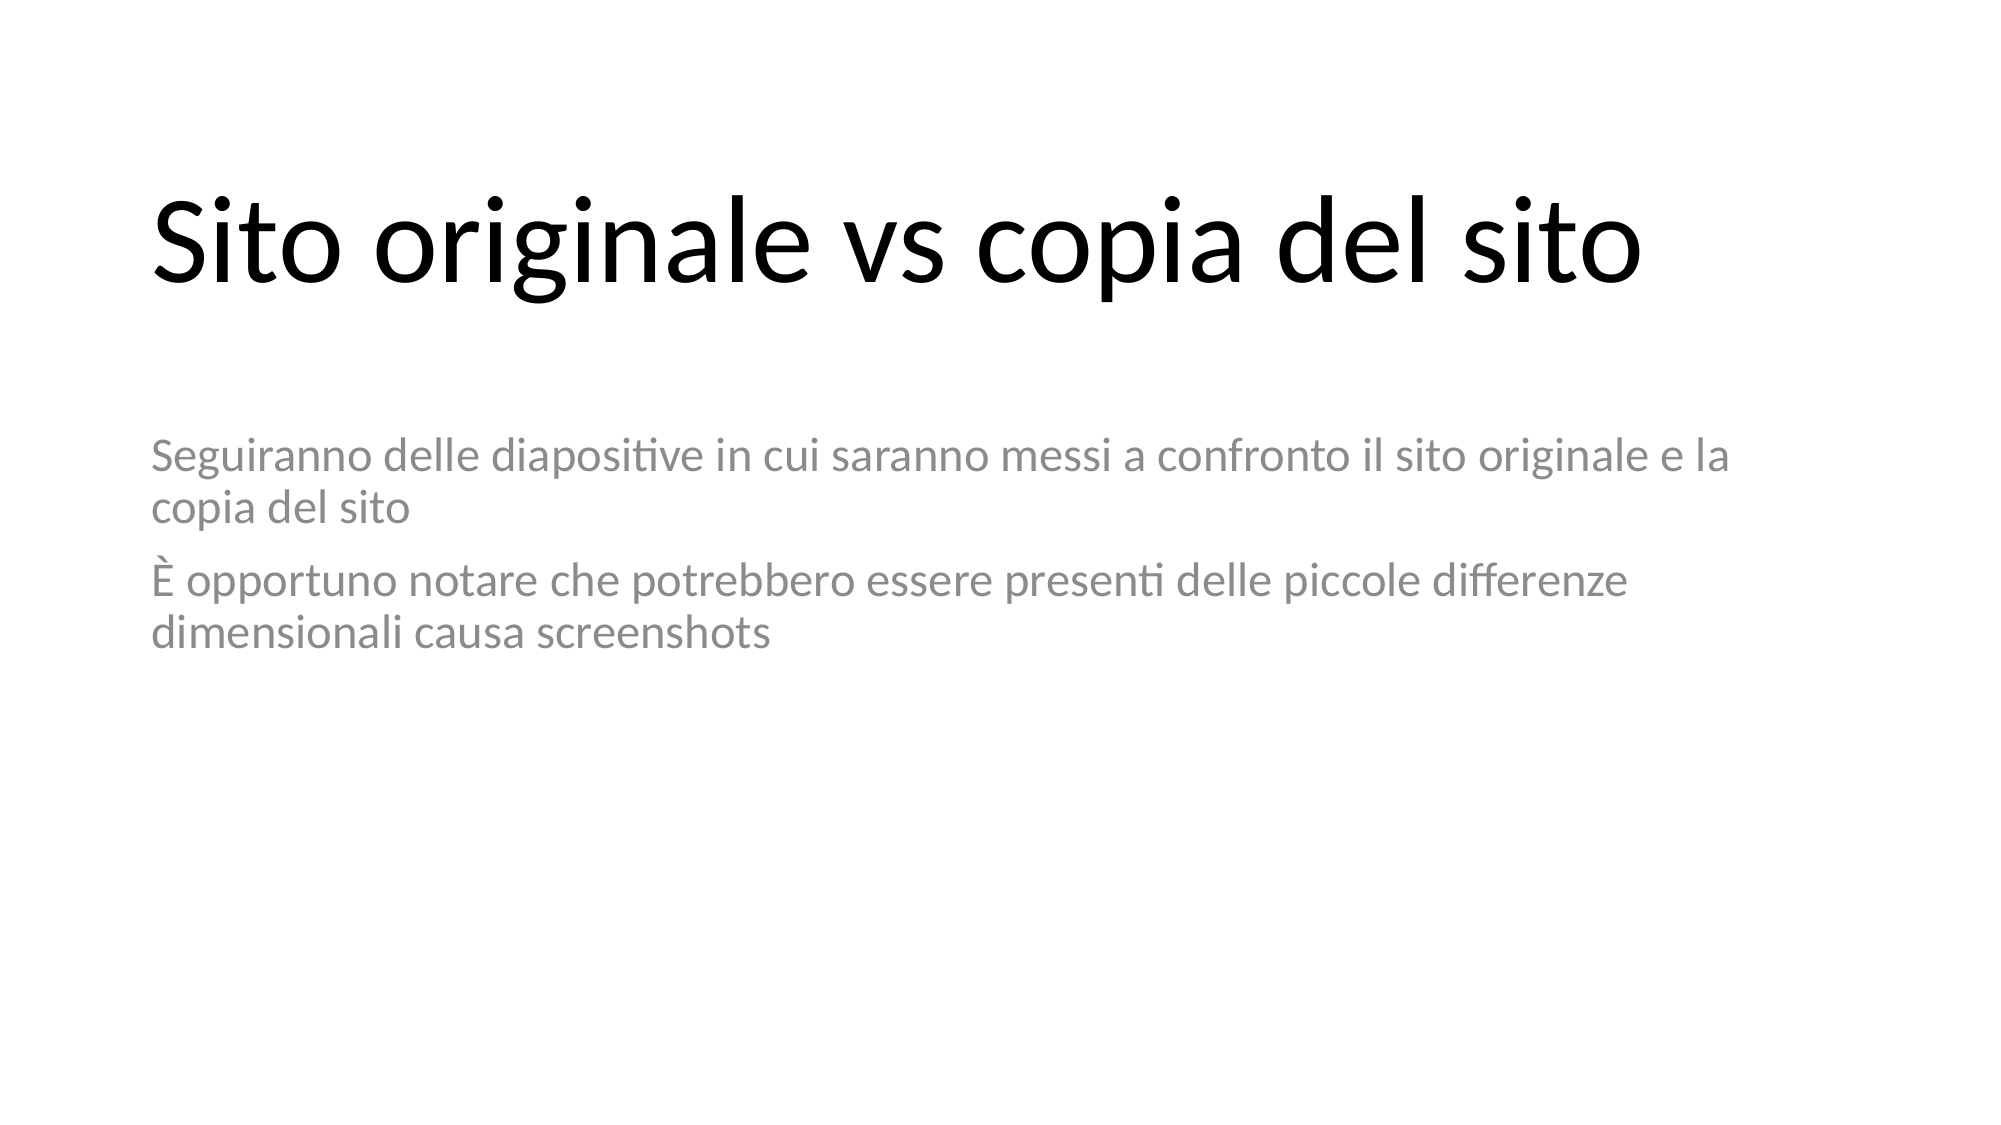

# Sito originale vs copia del sito
Seguiranno delle diapositive in cui saranno messi a confronto il sito originale e la copia del sito
È opportuno notare che potrebbero essere presenti delle piccole differenze dimensionali causa screenshots